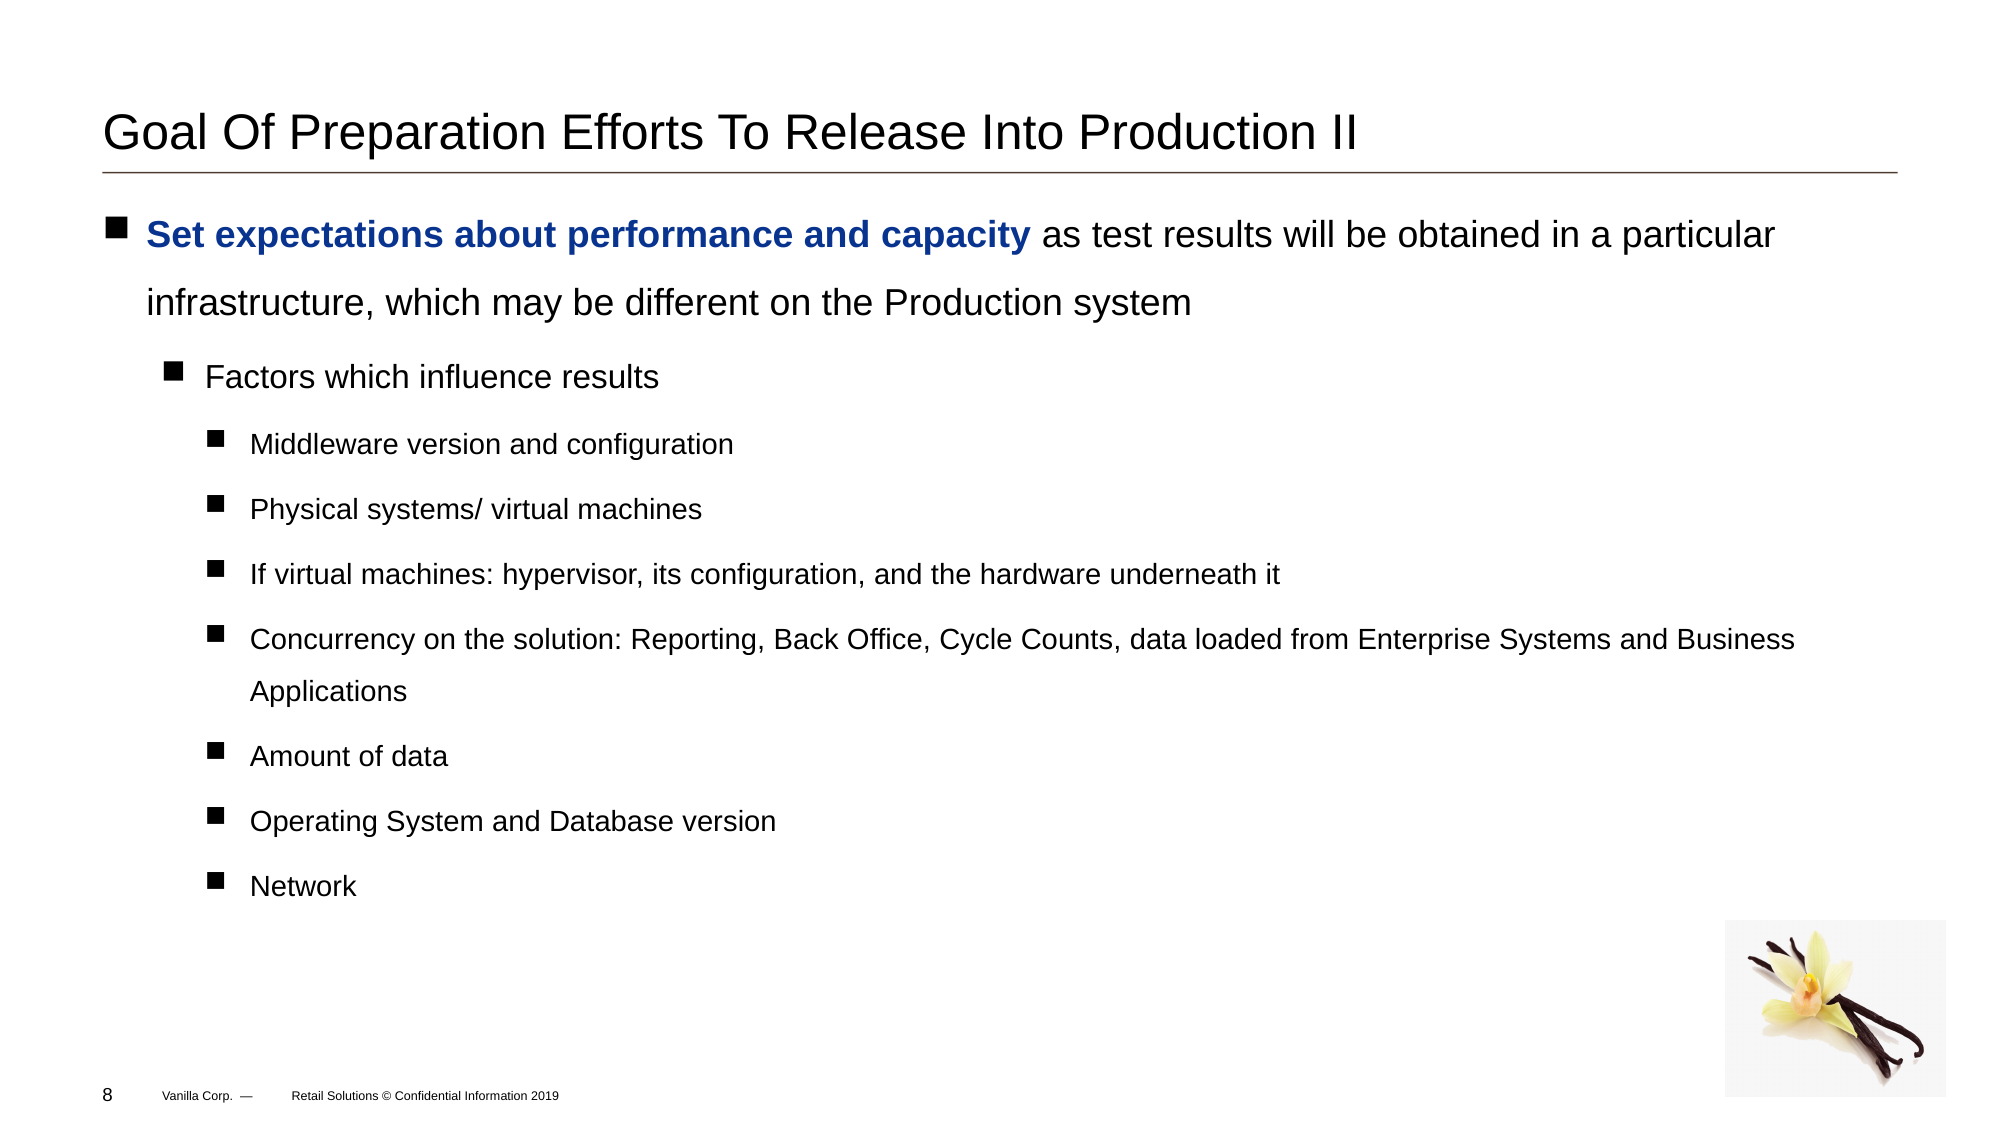

# Goal Of Preparation Efforts To Release Into Production II
Set expectations about performance and capacity as test results will be obtained in a particular infrastructure, which may be different on the Production system
Factors which influence results
Middleware version and configuration
Physical systems/ virtual machines
If virtual machines: hypervisor, its configuration, and the hardware underneath it
Concurrency on the solution: Reporting, Back Office, Cycle Counts, data loaded from Enterprise Systems and Business Applications
Amount of data
Operating System and Database version
Network
Retail Solutions © Confidential Information 2019